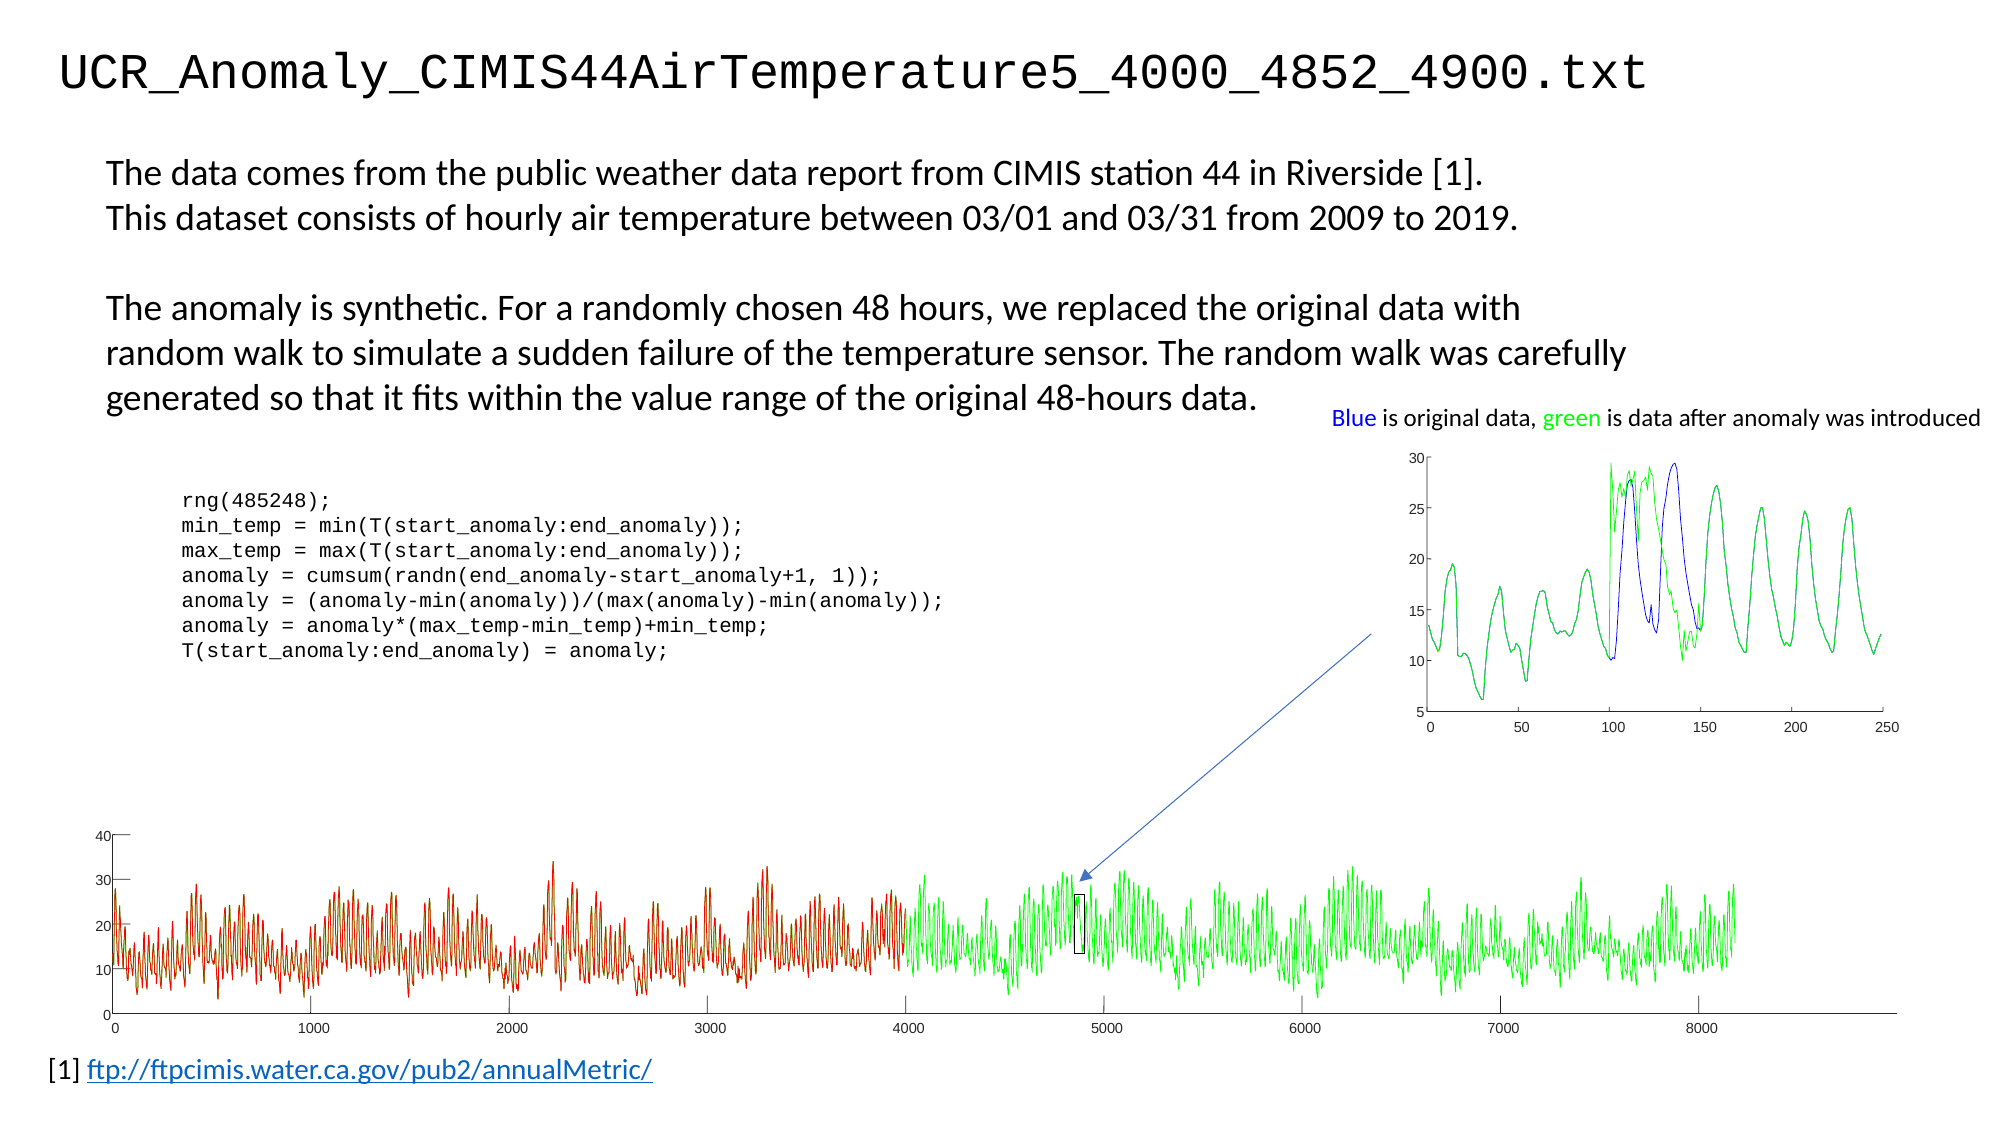

UCR_Anomaly_CIMIS44AirTemperature5_4000_4852_4900.txt
The data comes from the public weather data report from CIMIS station 44 in Riverside [1].
This dataset consists of hourly air temperature between 03/01 and 03/31 from 2009 to 2019.

The anomaly is synthetic. For a randomly chosen 48 hours, we replaced the original data with
random walk to simulate a sudden failure of the temperature sensor. The random walk was carefully
generated so that it fits within the value range of the original 48-hours data.
Blue is original data, green is data after anomaly was introduced
30

25

20

15

10

5

0
50
100
150
200
250
rng(485248);
min_temp = min(T(start_anomaly:end_anomaly));
max_temp = max(T(start_anomaly:end_anomaly));
anomaly = cumsum(randn(end_anomaly-start_anomaly+1, 1));
anomaly = (anomaly-min(anomaly))/(max(anomaly)-min(anomaly));
anomaly = anomaly*(max_temp-min_temp)+min_temp;
T(start_anomaly:end_anomaly) = anomaly;
40

30

20

10

0

0
1000
2000
3000
4000
5000
6000
7000
8000
[1] ftp://ftpcimis.water.ca.gov/pub2/annualMetric/